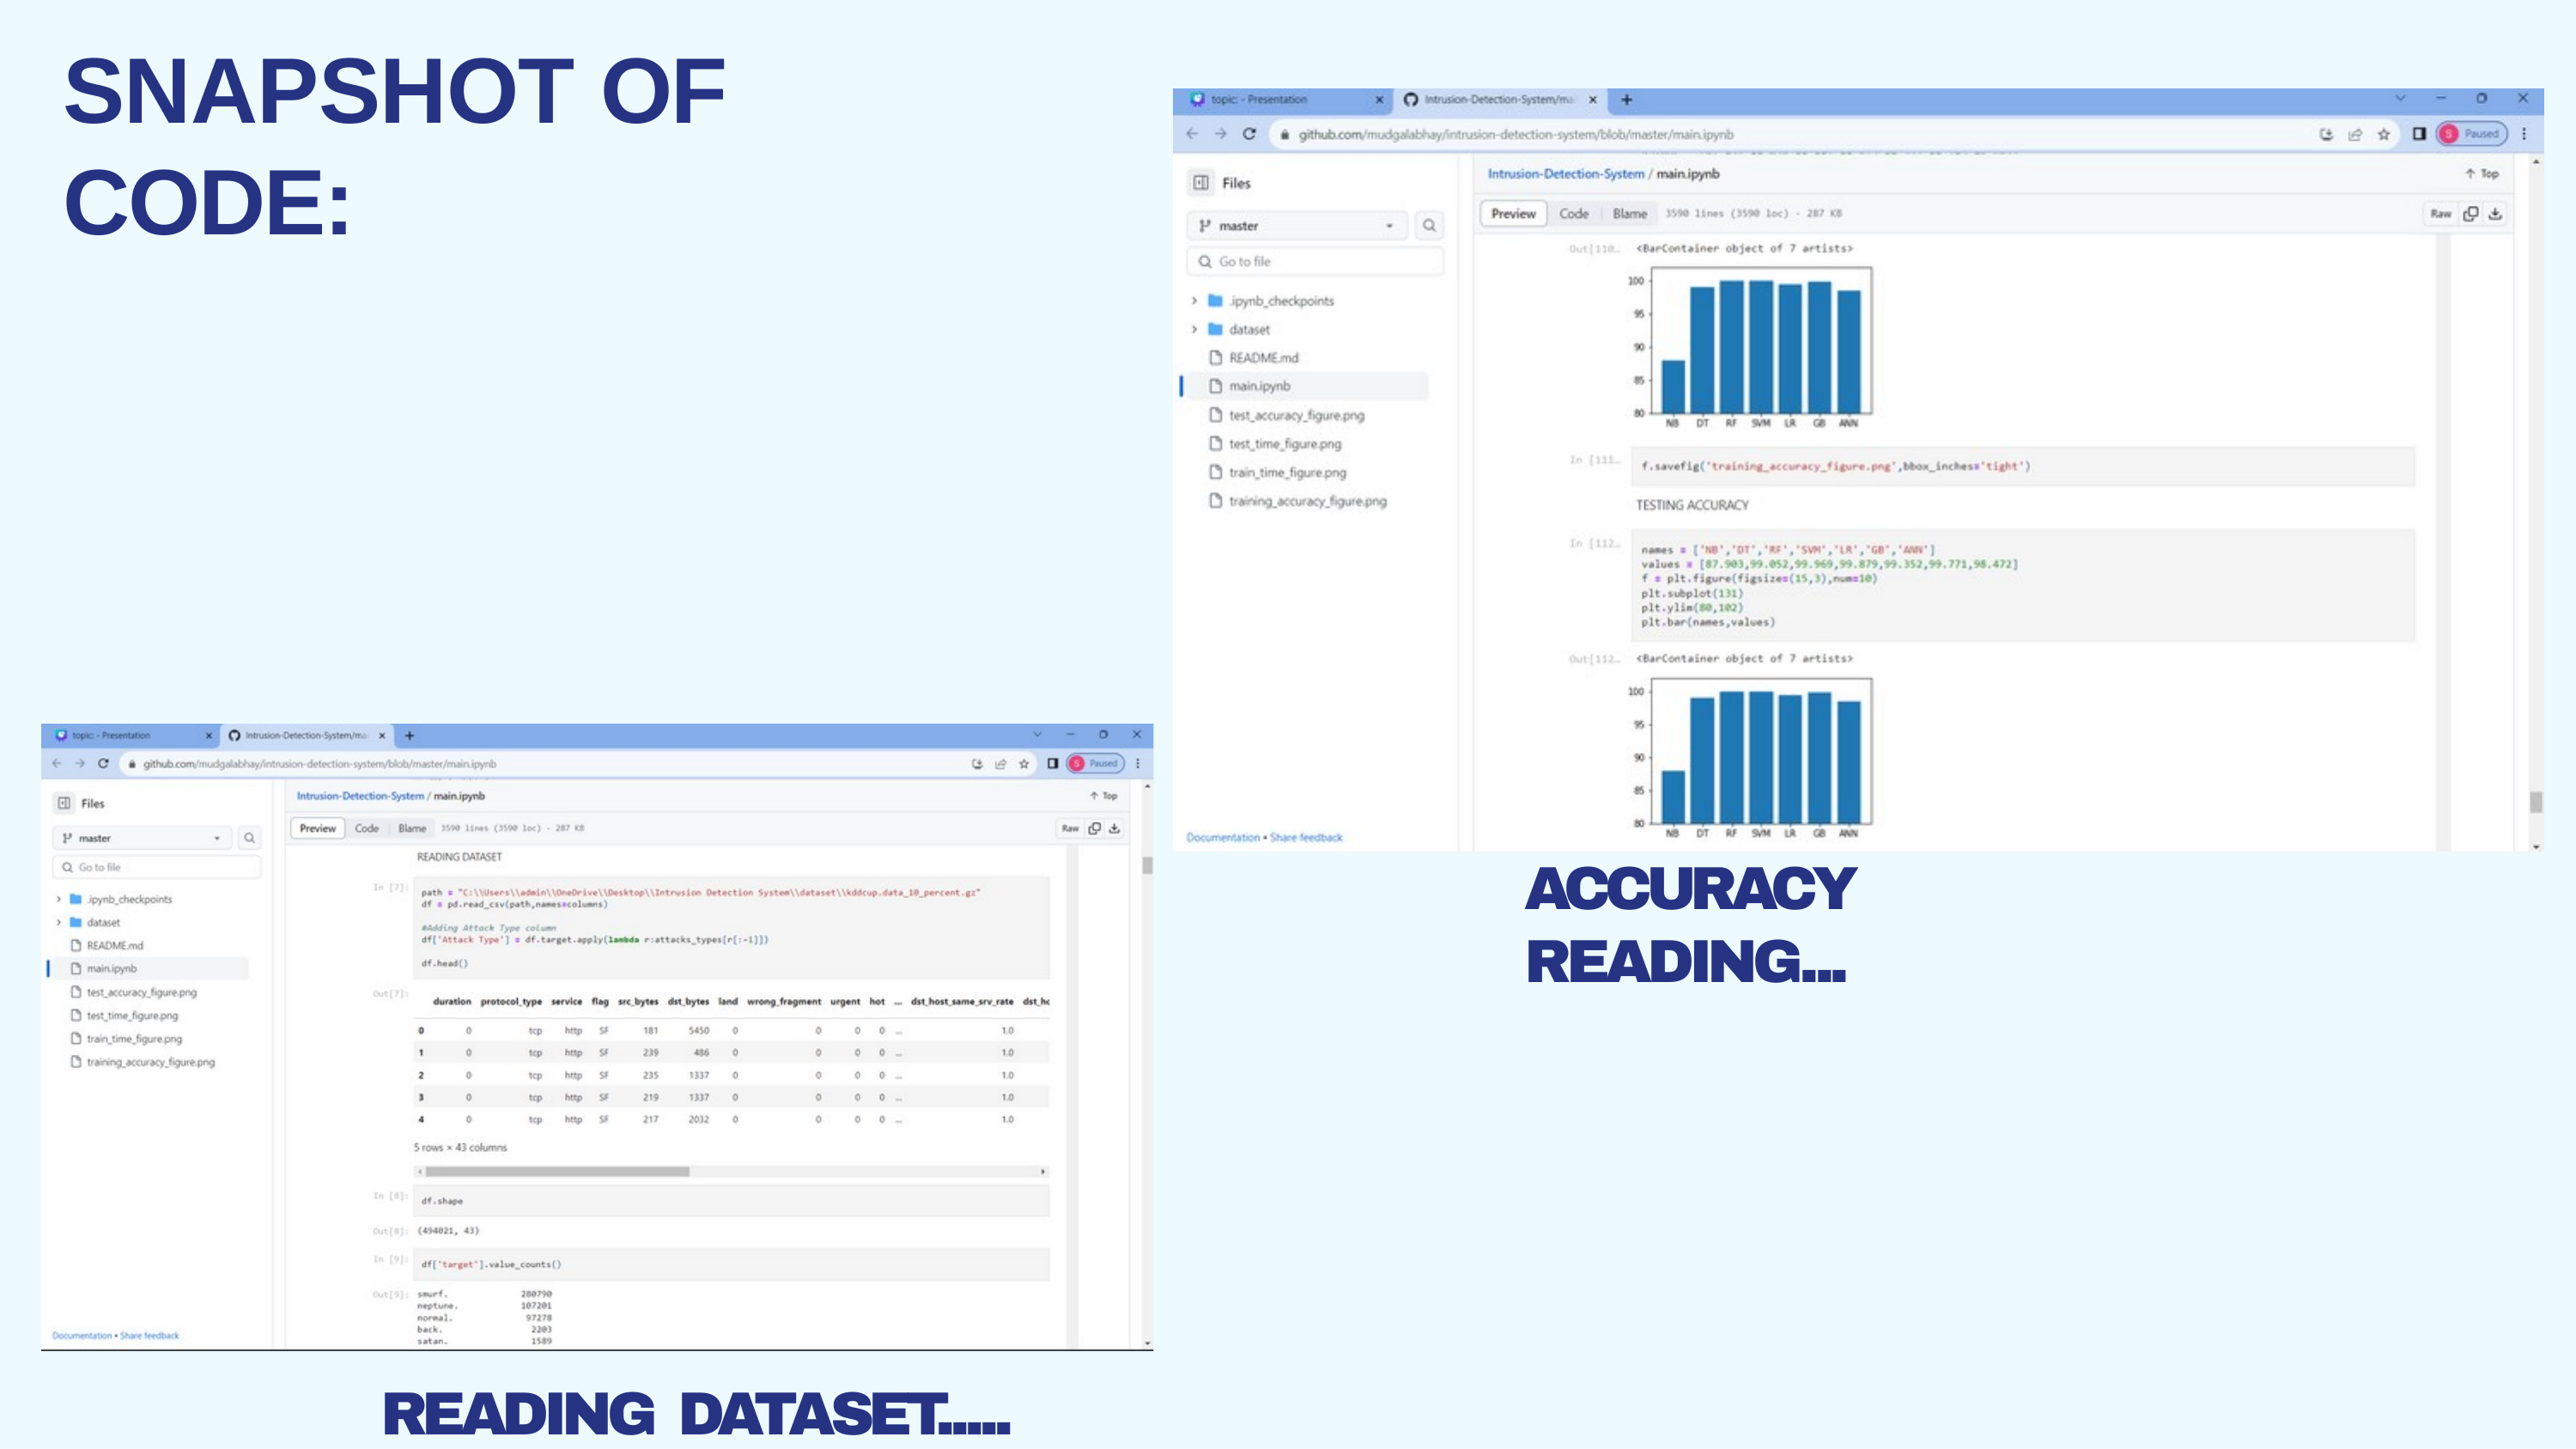

SNAPSHOT OF CODE:

ACCURACY READING...
READING DATASET.....